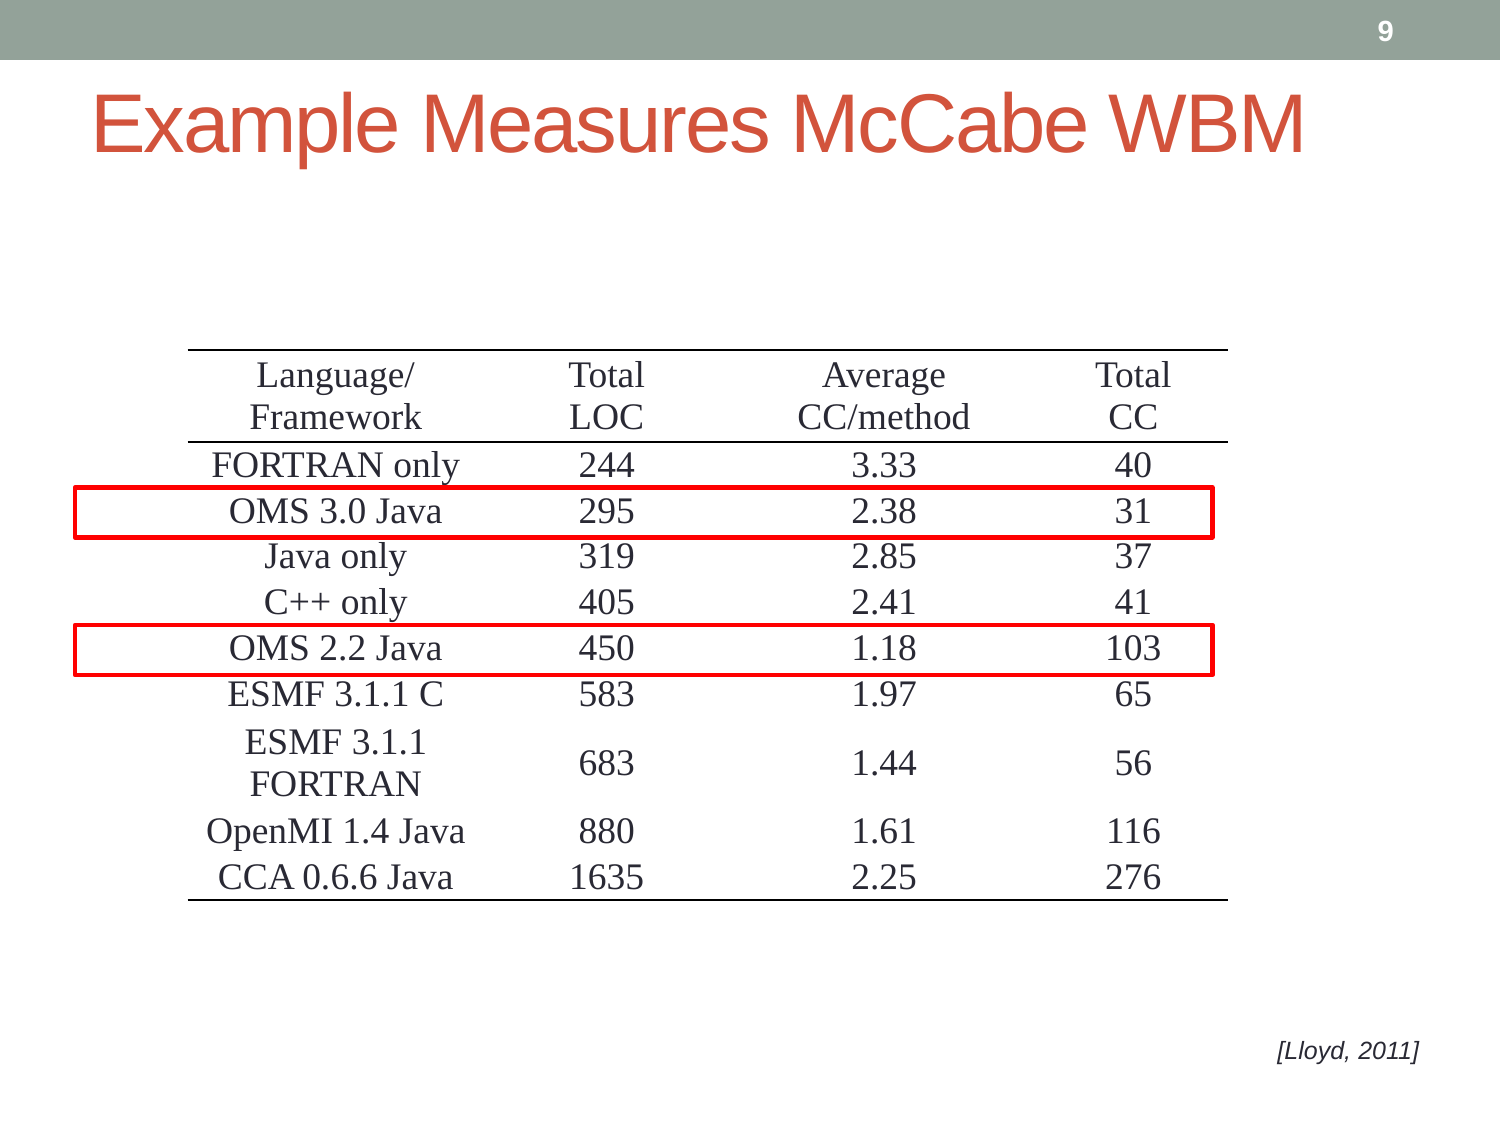

9
# Example Measures McCabe WBM
| Language/ Framework | Total LOC | Average CC/method | Total CC |
| --- | --- | --- | --- |
| FORTRAN only | 244 | 3.33 | 40 |
| OMS 3.0 Java | 295 | 2.38 | 31 |
| Java only | 319 | 2.85 | 37 |
| C++ only | 405 | 2.41 | 41 |
| OMS 2.2 Java | 450 | 1.18 | 103 |
| ESMF 3.1.1 C | 583 | 1.97 | 65 |
| ESMF 3.1.1 FORTRAN | 683 | 1.44 | 56 |
| OpenMI 1.4 Java | 880 | 1.61 | 116 |
| CCA 0.6.6 Java | 1635 | 2.25 | 276 |

[Lloyd, 2011]